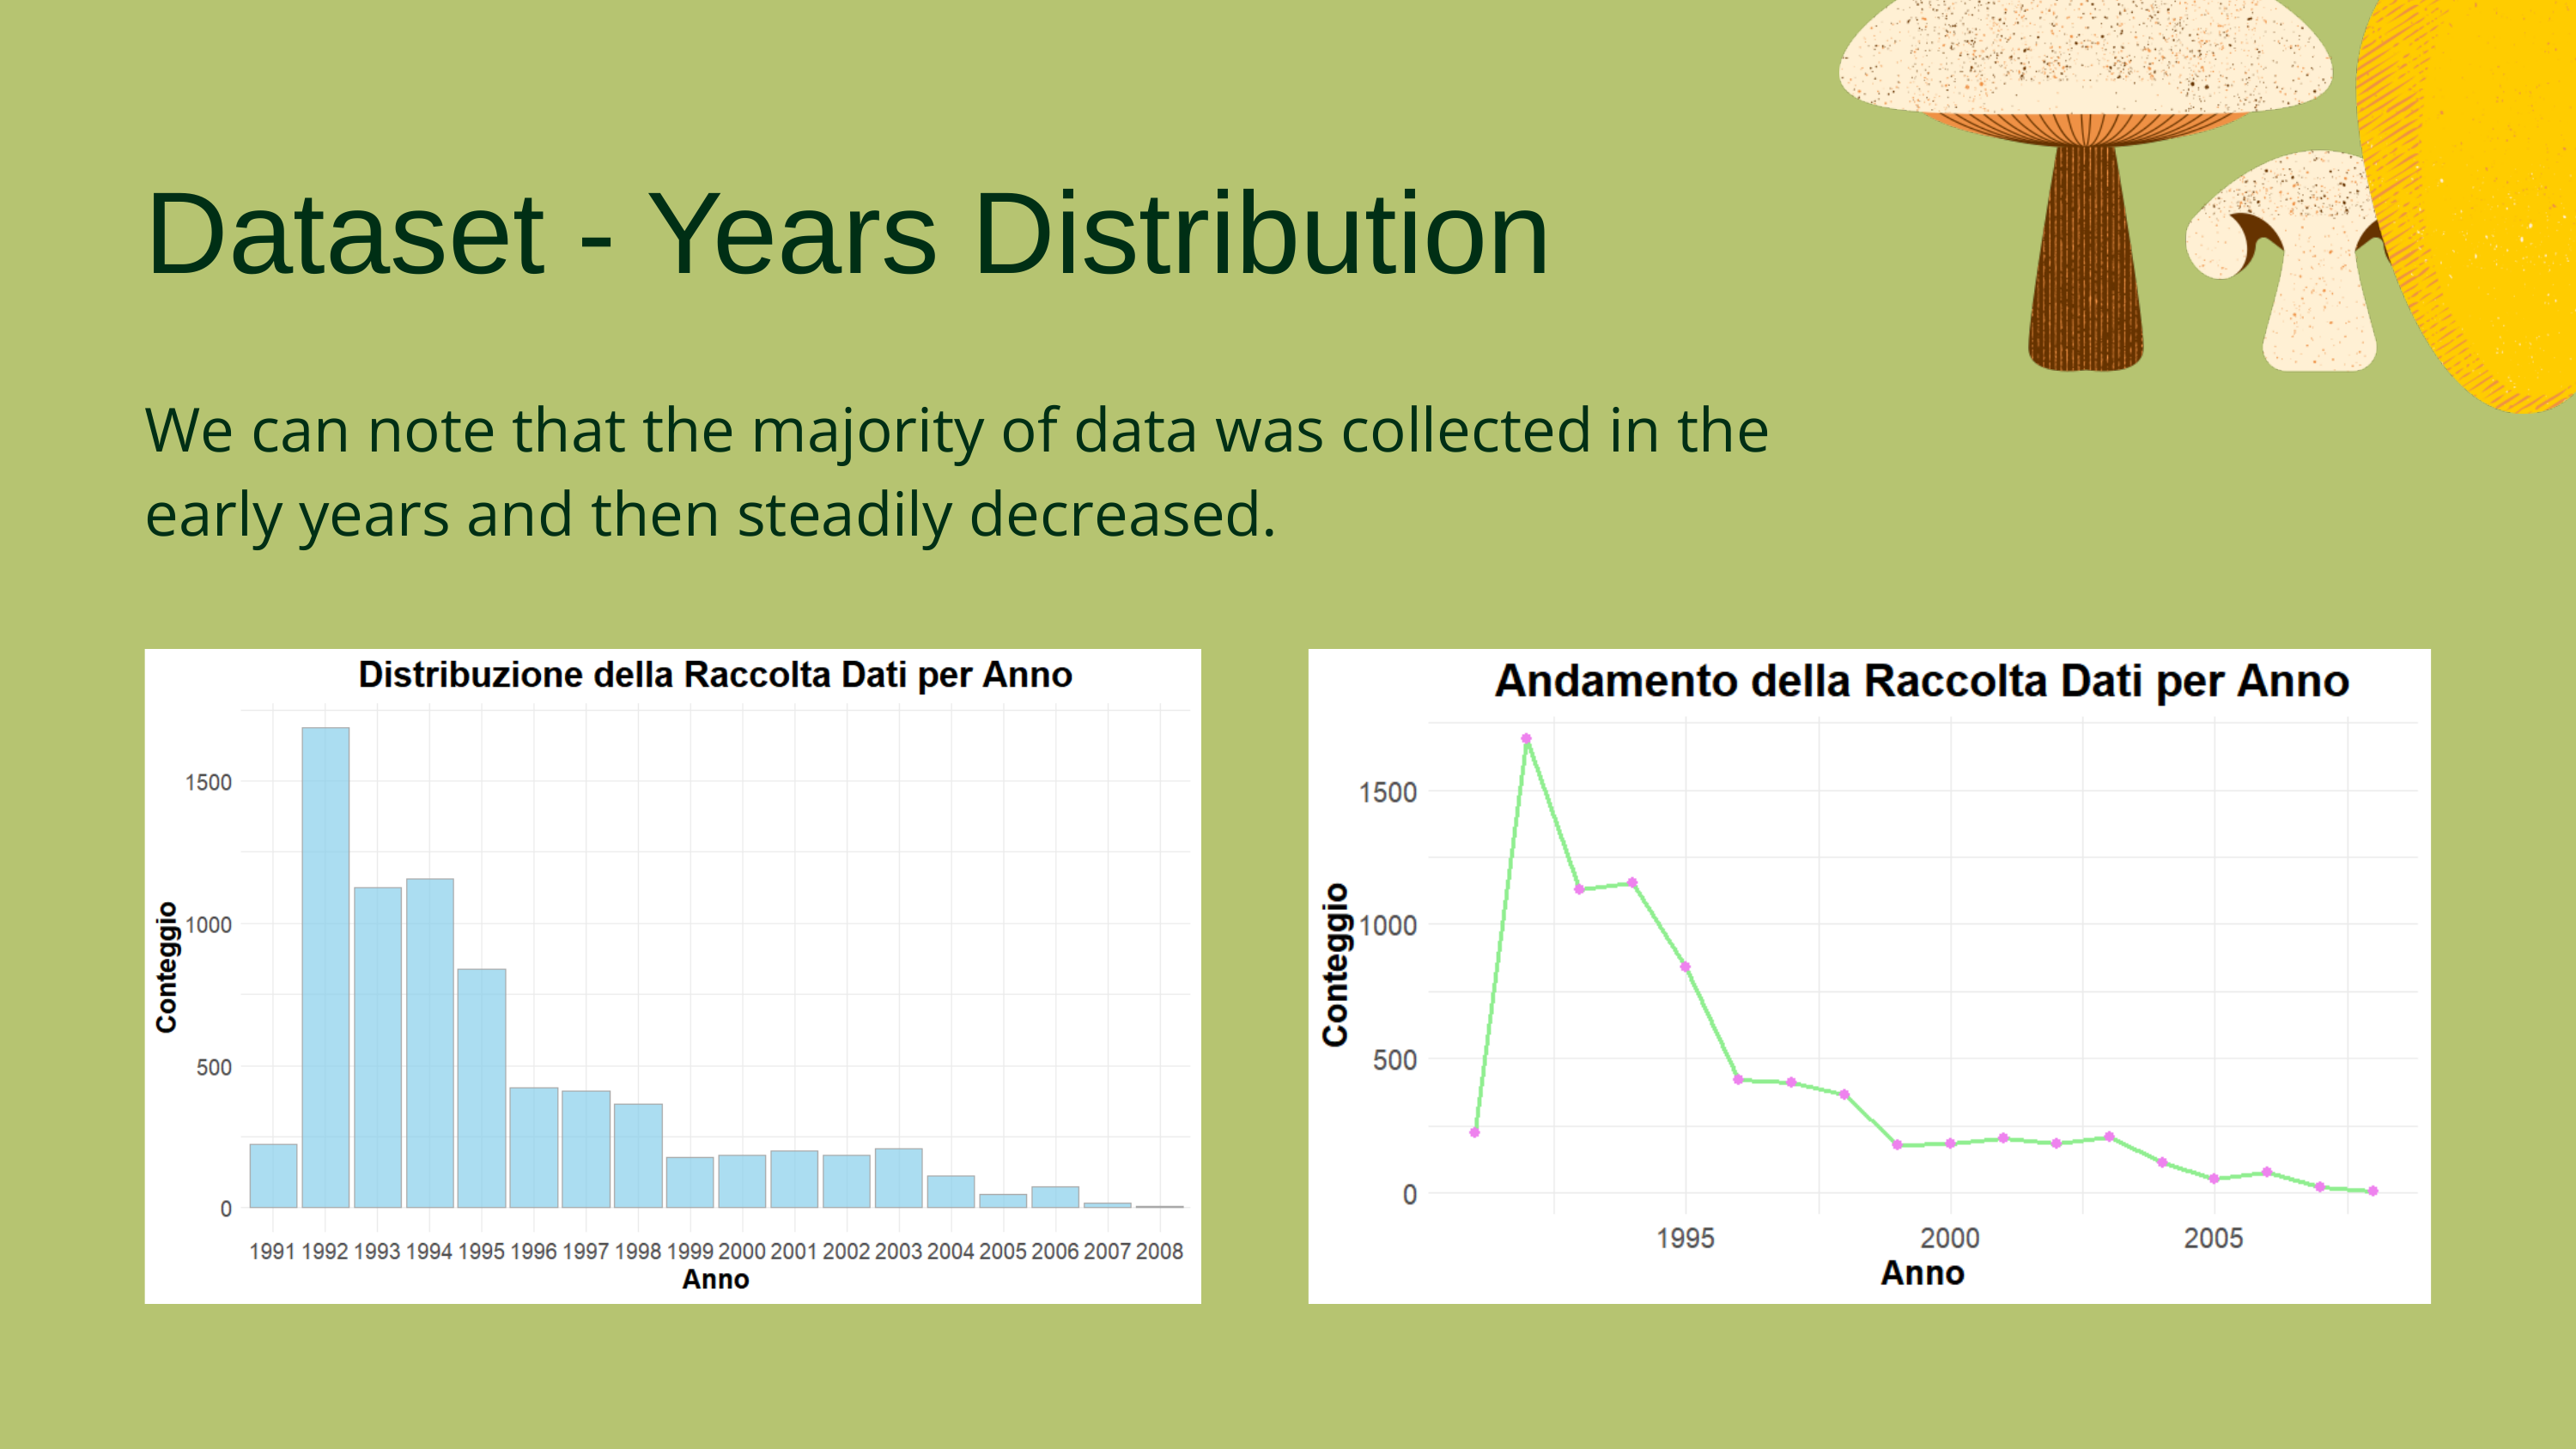

Dataset - Years Distribution
We can note that the majority of data was collected in the early years and then steadily decreased.